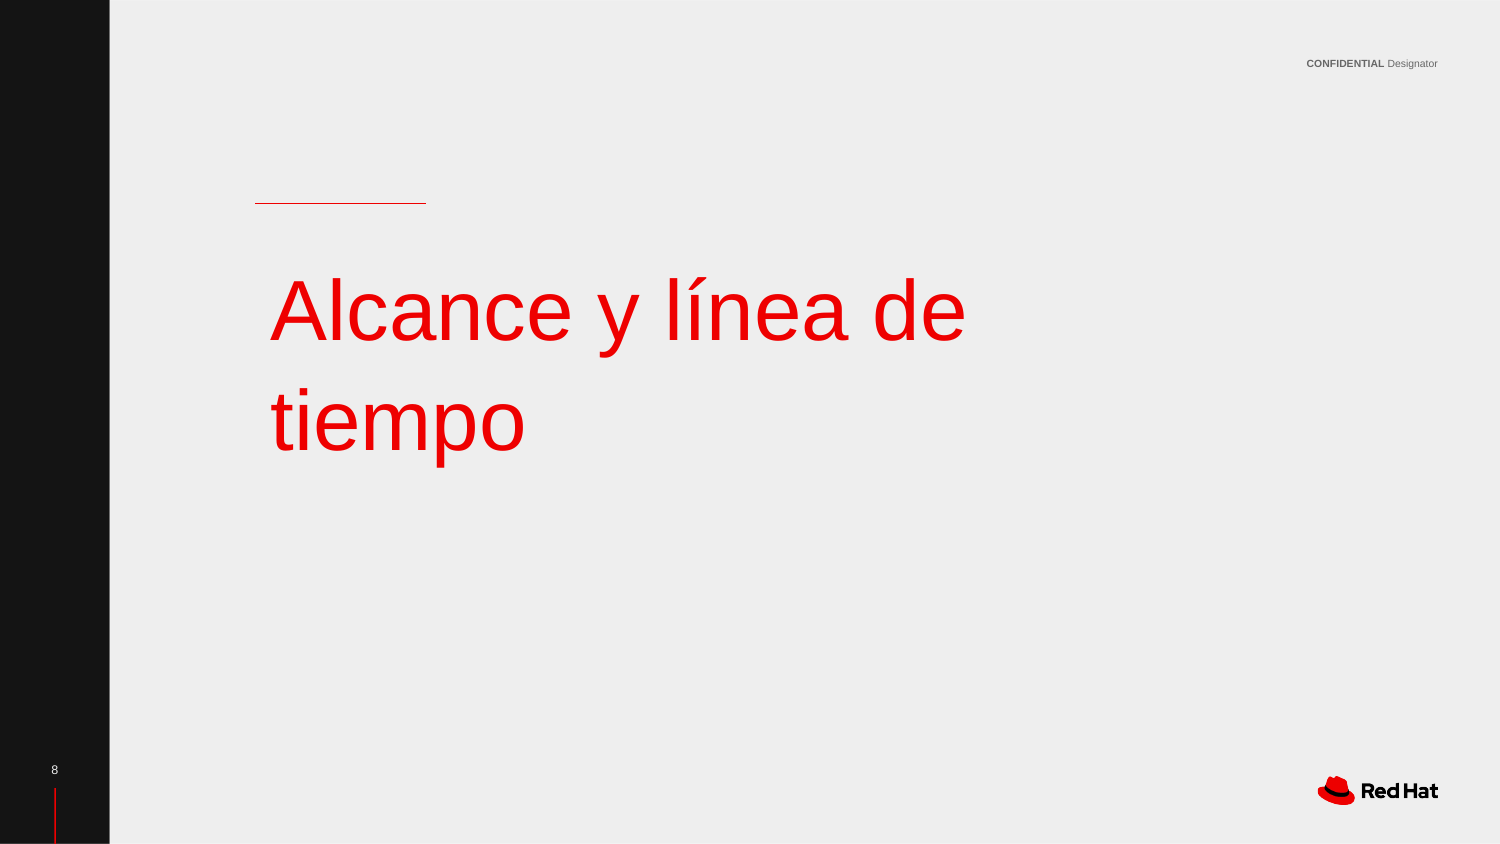

# Alcance y línea de tiempo
8